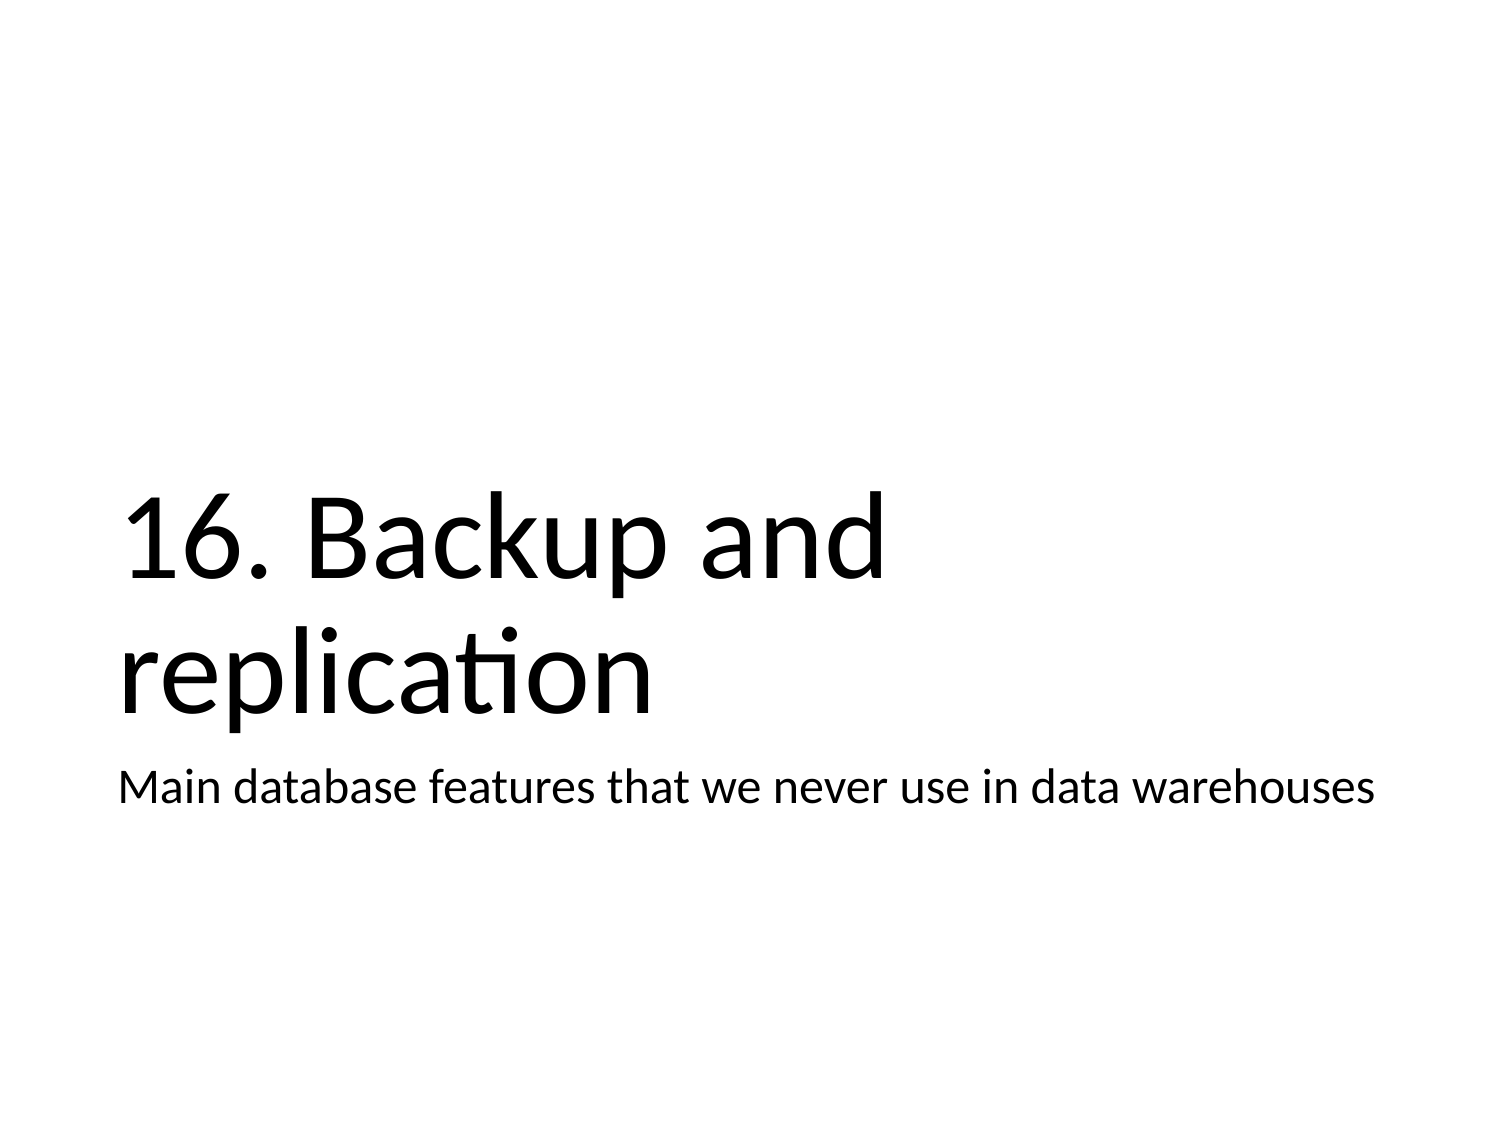

# 16. Backup and replication
Main database features that we never use in data warehouses